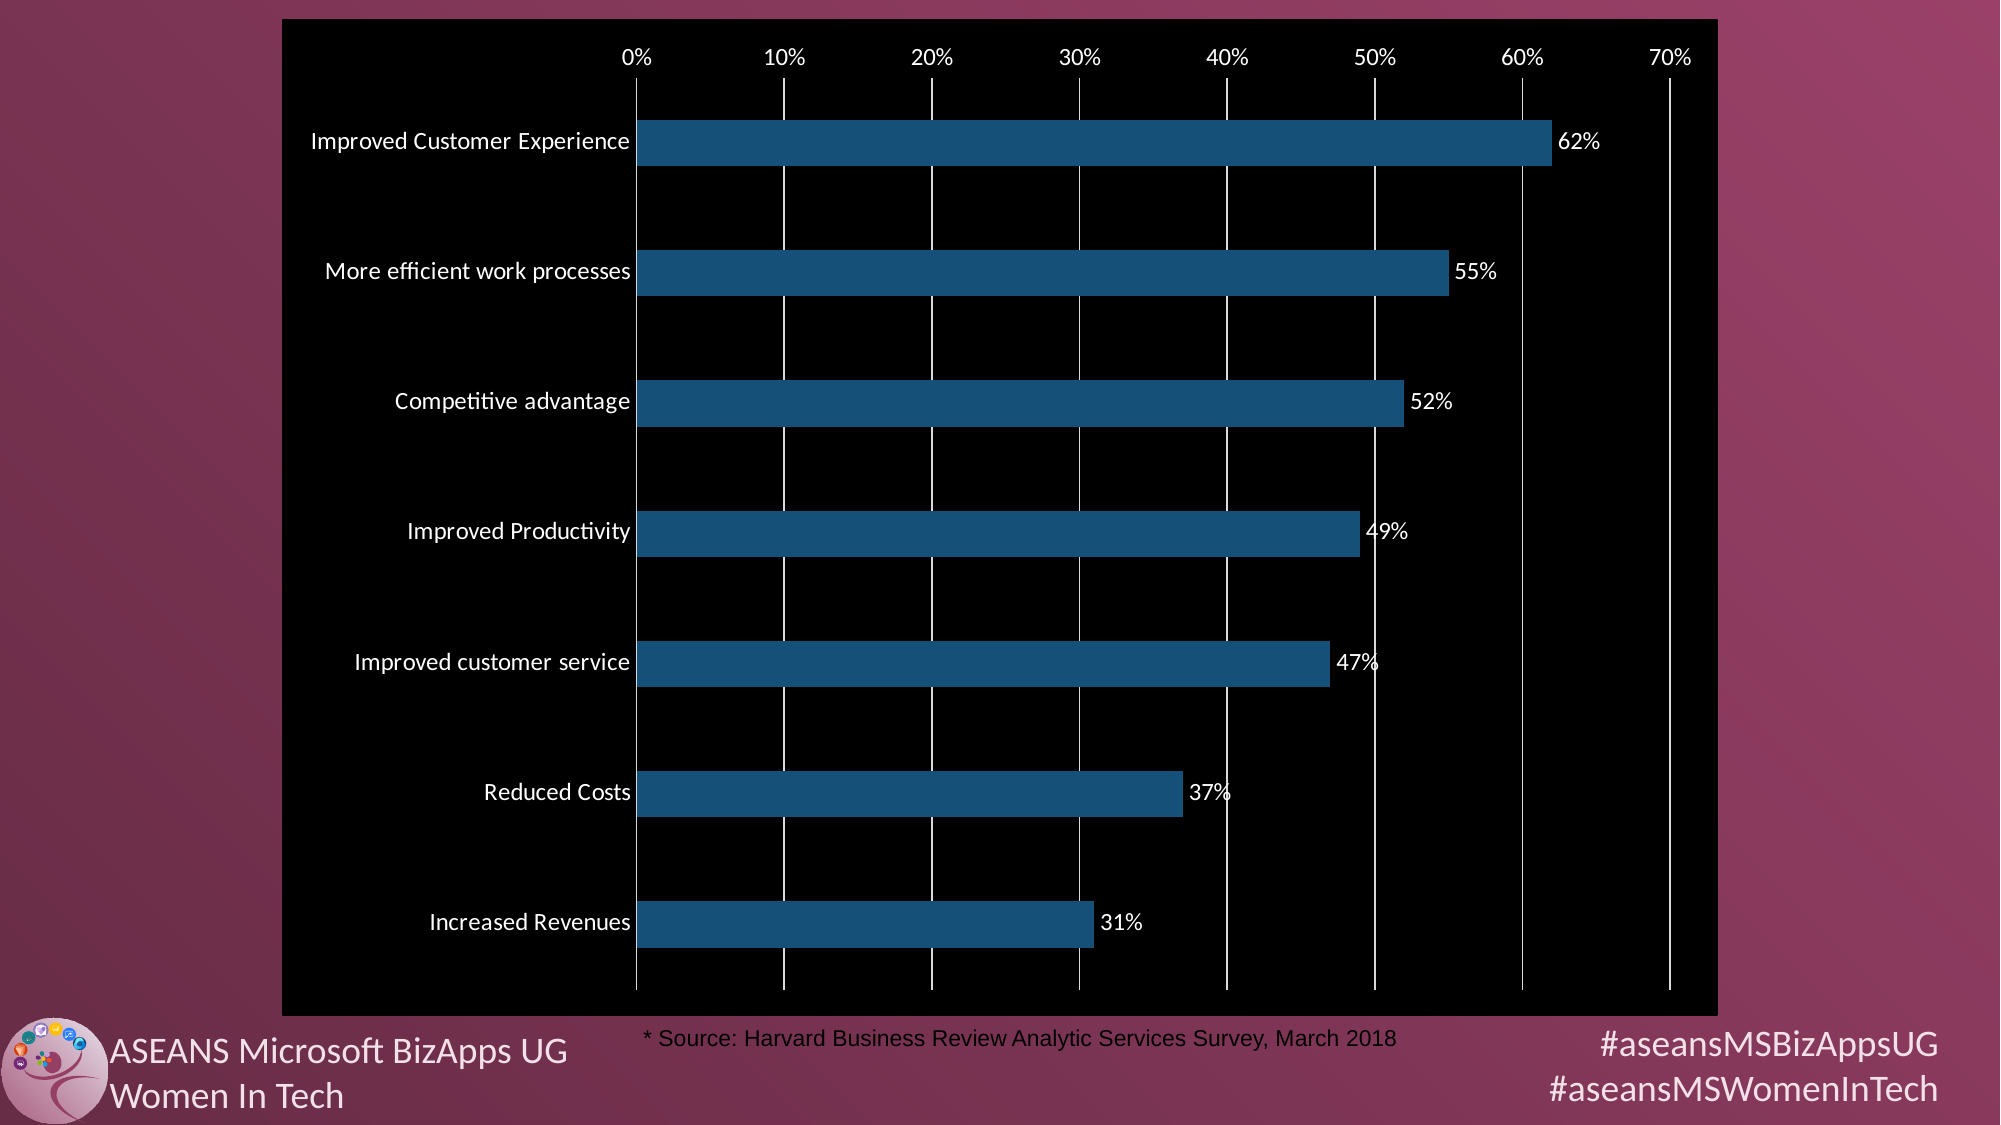

### Chart

| Category | Benefits of  |
|---|---|
| Improved Customer Experience | 0.62 |
| More efficient work processes | 0.55 |
| Competitive advantage | 0.52 |
| Improved Productivity | 0.49 |
| Improved customer service | 0.47 |
| Reduced Costs | 0.37 |
| Increased Revenues | 0.31 |
* Source: Harvard Business Review Analytic Services Survey, March 2018